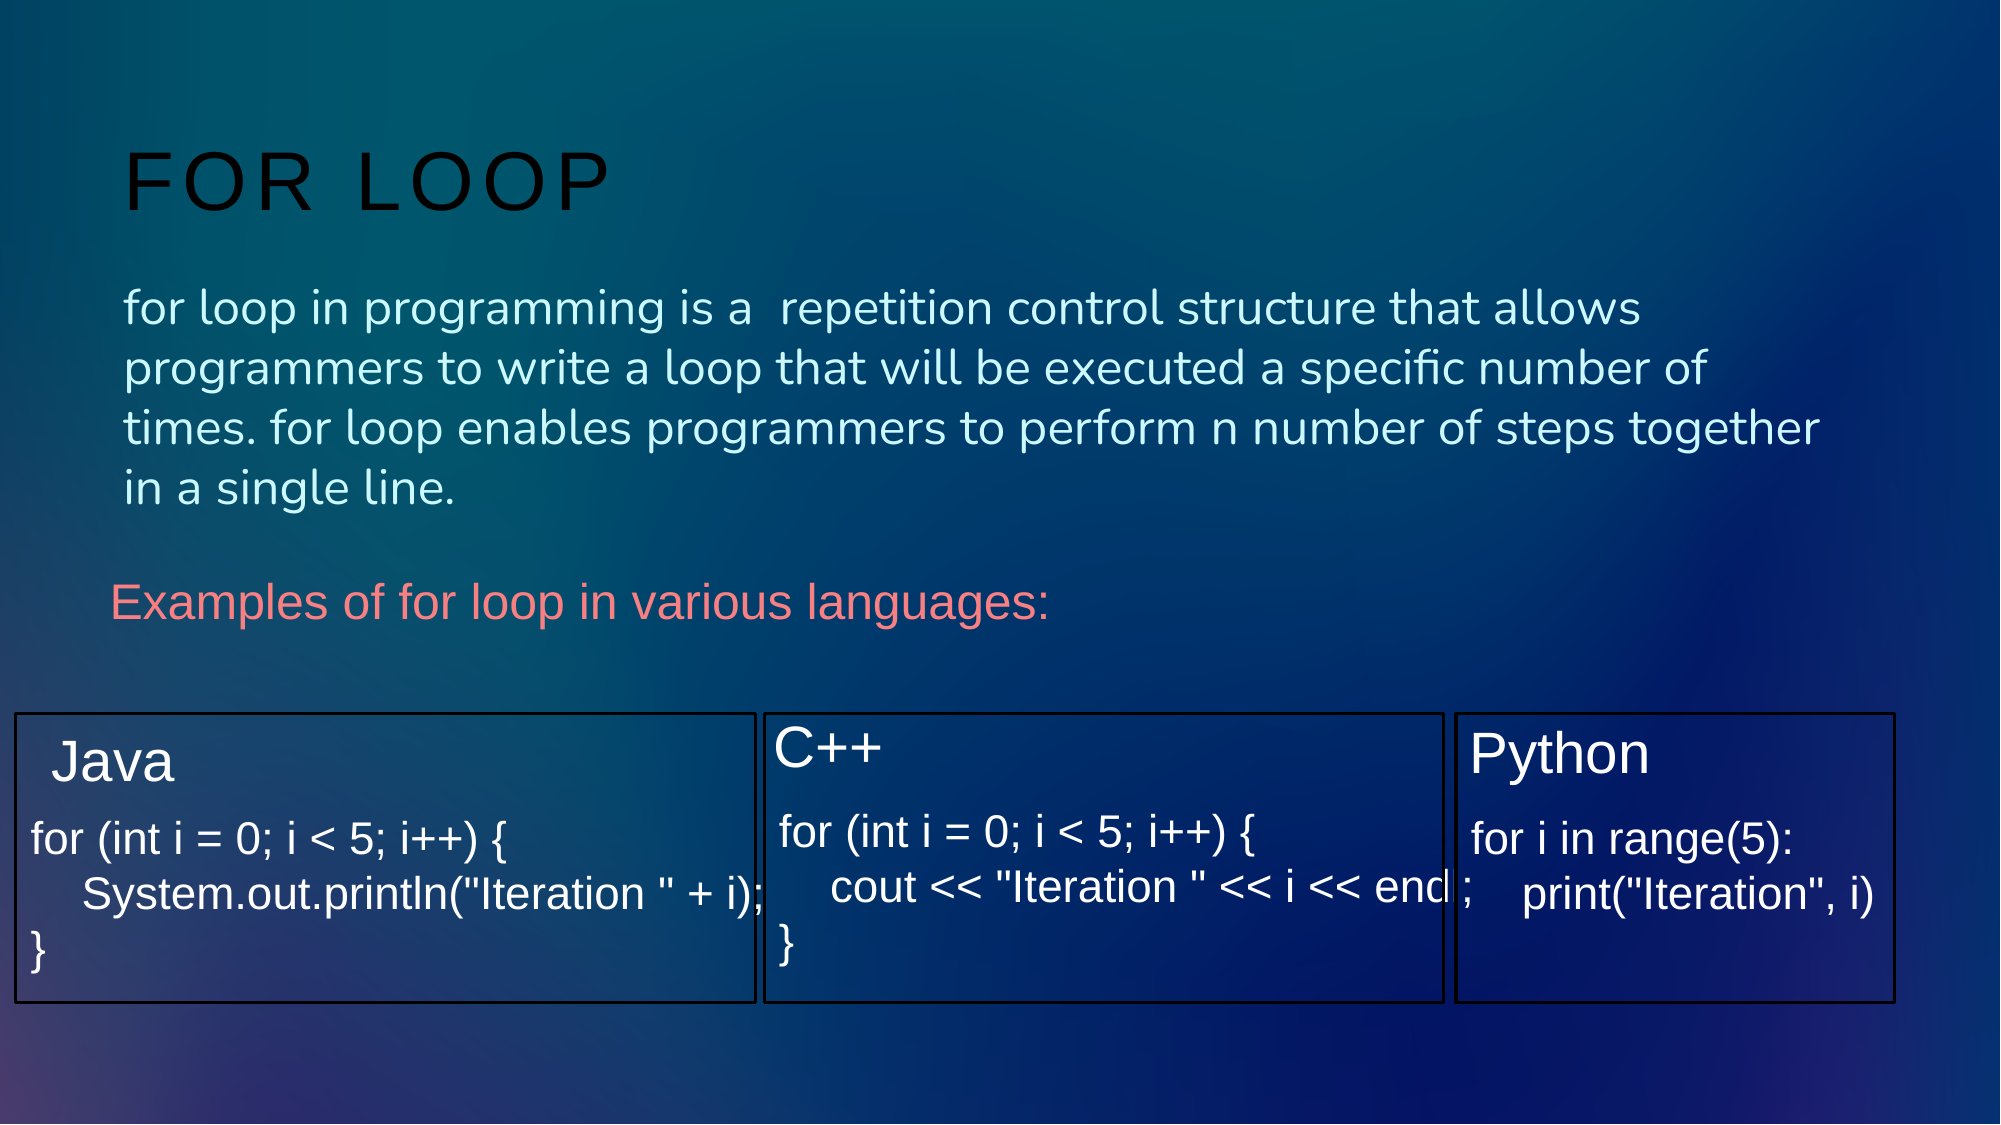

# FOR LOOP
for loop in programming is a  repetition control structure that allows programmers to write a loop that will be executed a specific number of times. for loop enables programmers to perform n number of steps together in a single line.
Examples of for loop in various languages:
C++
Python

Java
for (int i = 0; i < 5; i++) {
    cout << "Iteration " << i << endl;
}
for (int i = 0; i < 5; i++) {
    System.out.println("Iteration " + i);
}
for i in range(5):
    print("Iteration", i)